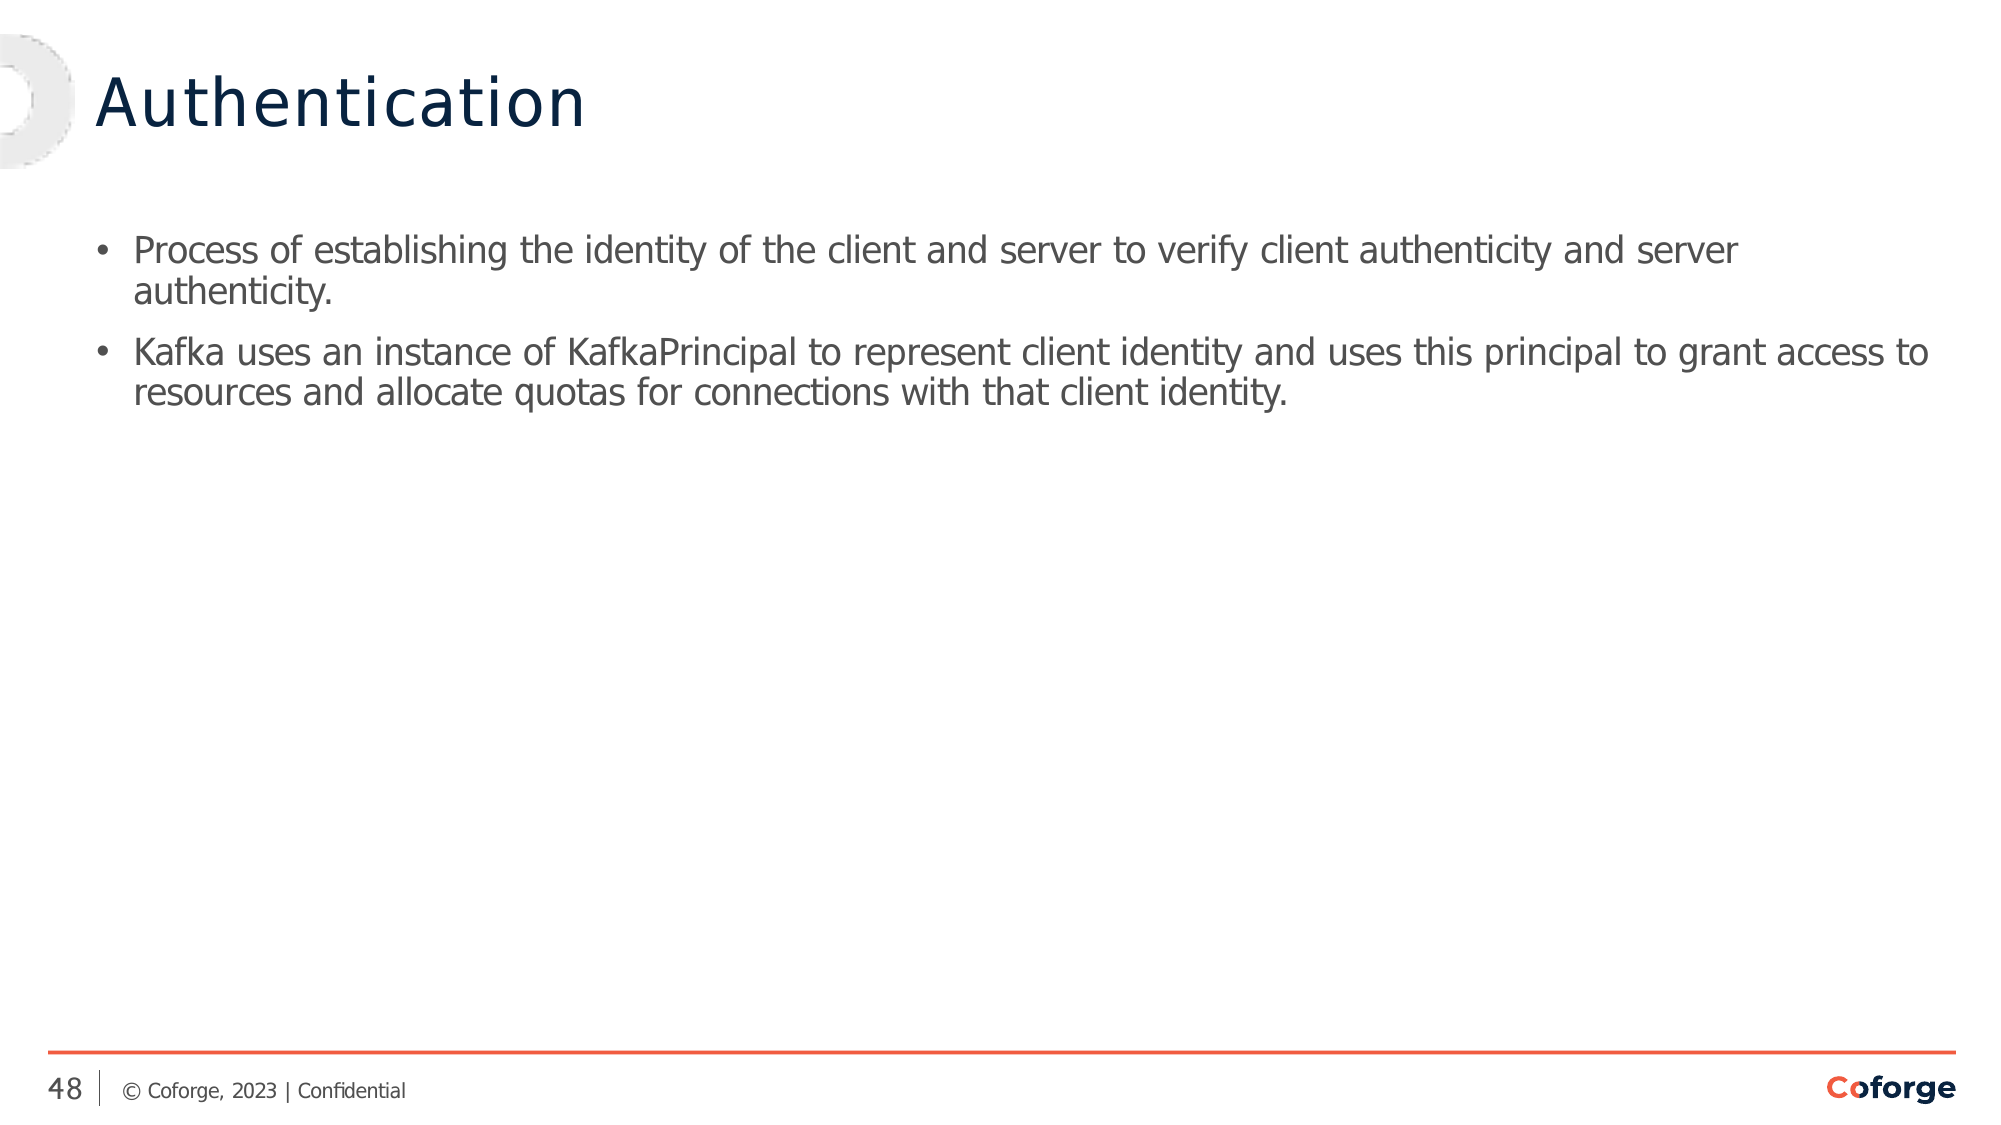

# Authentication
Process of establishing the identity of the client and server to verify client authenticity and server authenticity.
Kafka uses an instance of KafkaPrincipal to represent client identity and uses this principal to grant access to resources and allocate quotas for connections with that client identity.